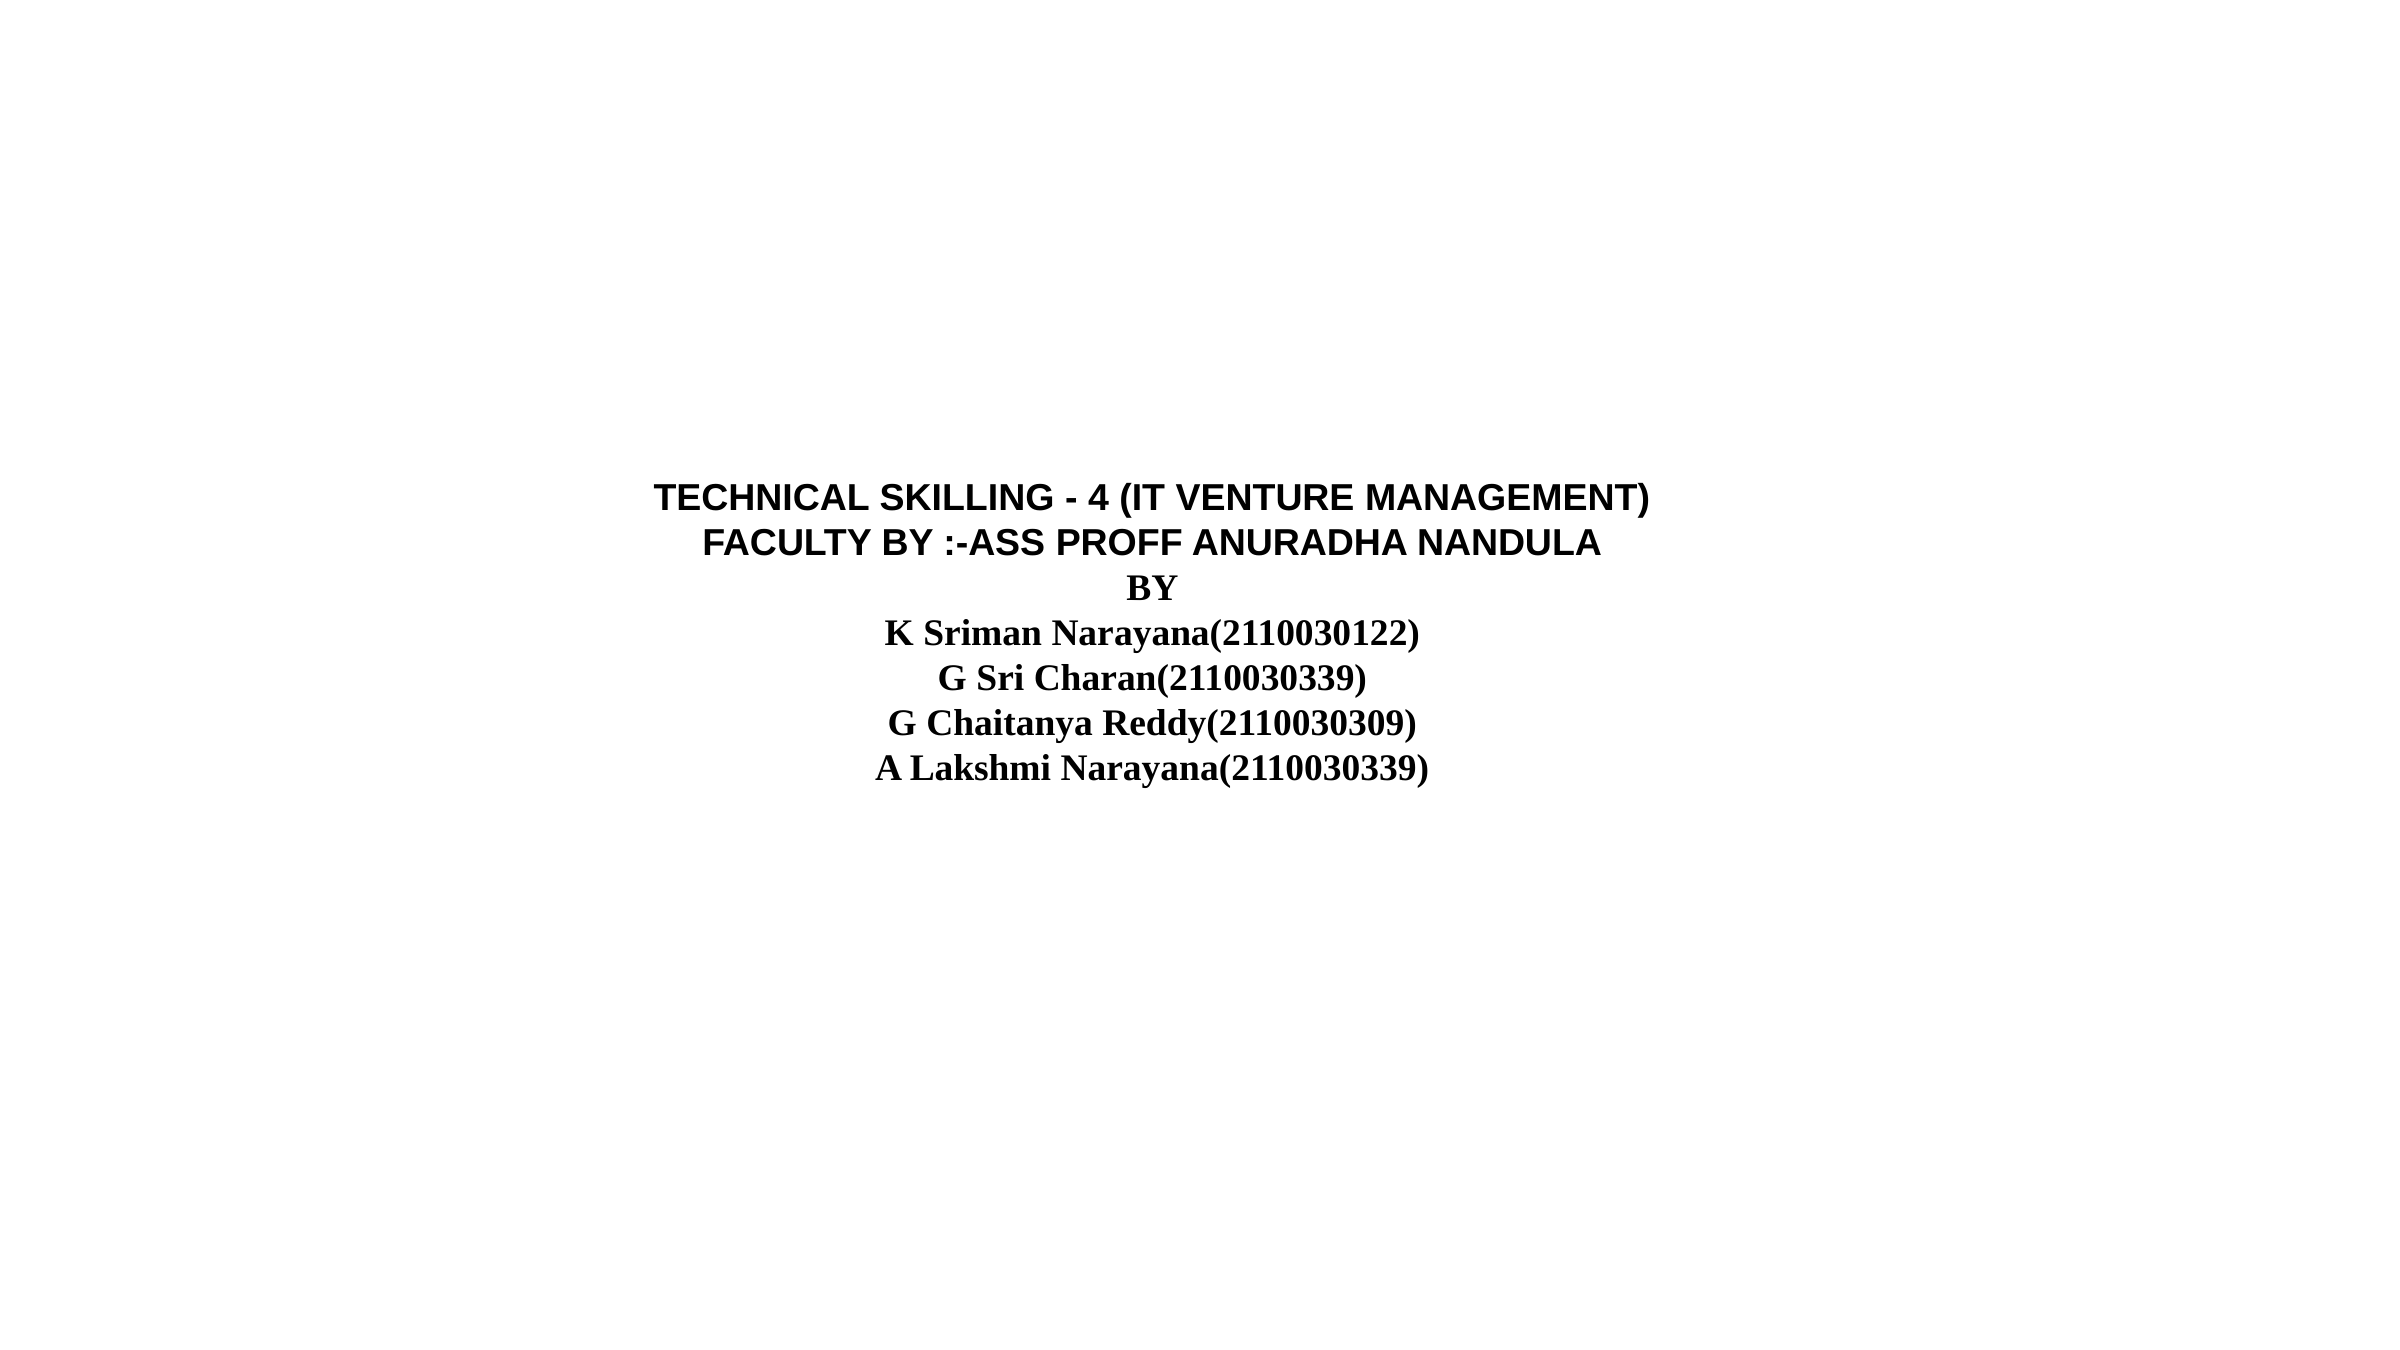

TECHNICAL SKILLING - 4 (IT VENTURE MANAGEMENT)
FACULTY BY :-ASS PROFF ANURADHA NANDULA
BY
K Sriman Narayana(2110030122)
G Sri Charan(2110030339)
G Chaitanya Reddy(2110030309)
A Lakshmi Narayana(2110030339)